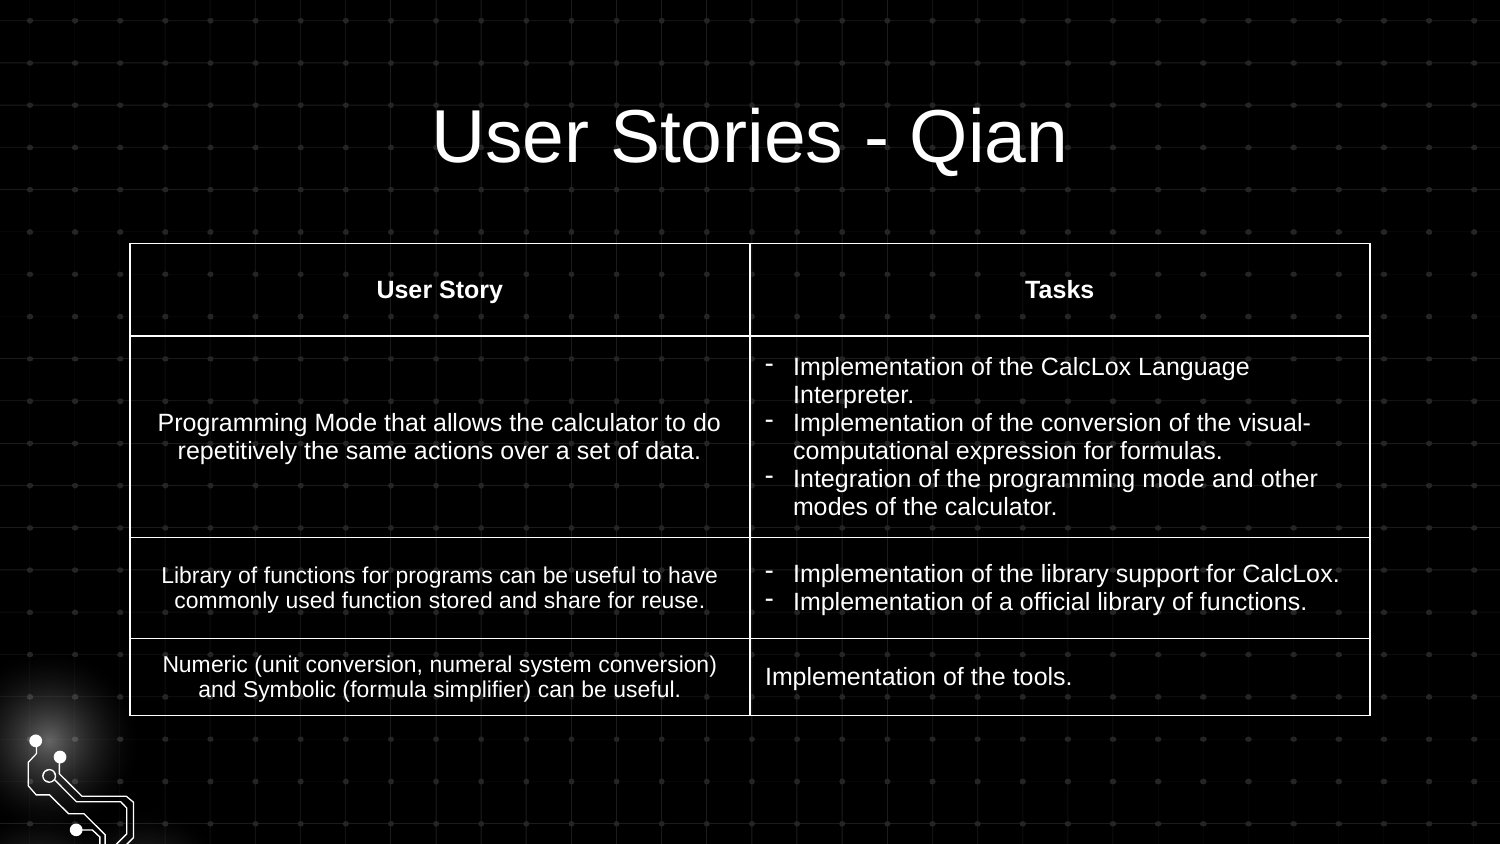

# User Stories - Qian
| User Story | Tasks |
| --- | --- |
| Programming Mode that allows the calculator to do repetitively the same actions over a set of data. | Implementation of the CalcLox Language Interpreter. Implementation of the conversion of the visual-computational expression for formulas. Integration of the programming mode and other modes of the calculator. |
| Library of functions for programs can be useful to have commonly used function stored and share for reuse. | Implementation of the library support for CalcLox. Implementation of a official library of functions. |
| Numeric (unit conversion, numeral system conversion) and Symbolic (formula simplifier) can be useful. | Implementation of the tools. |